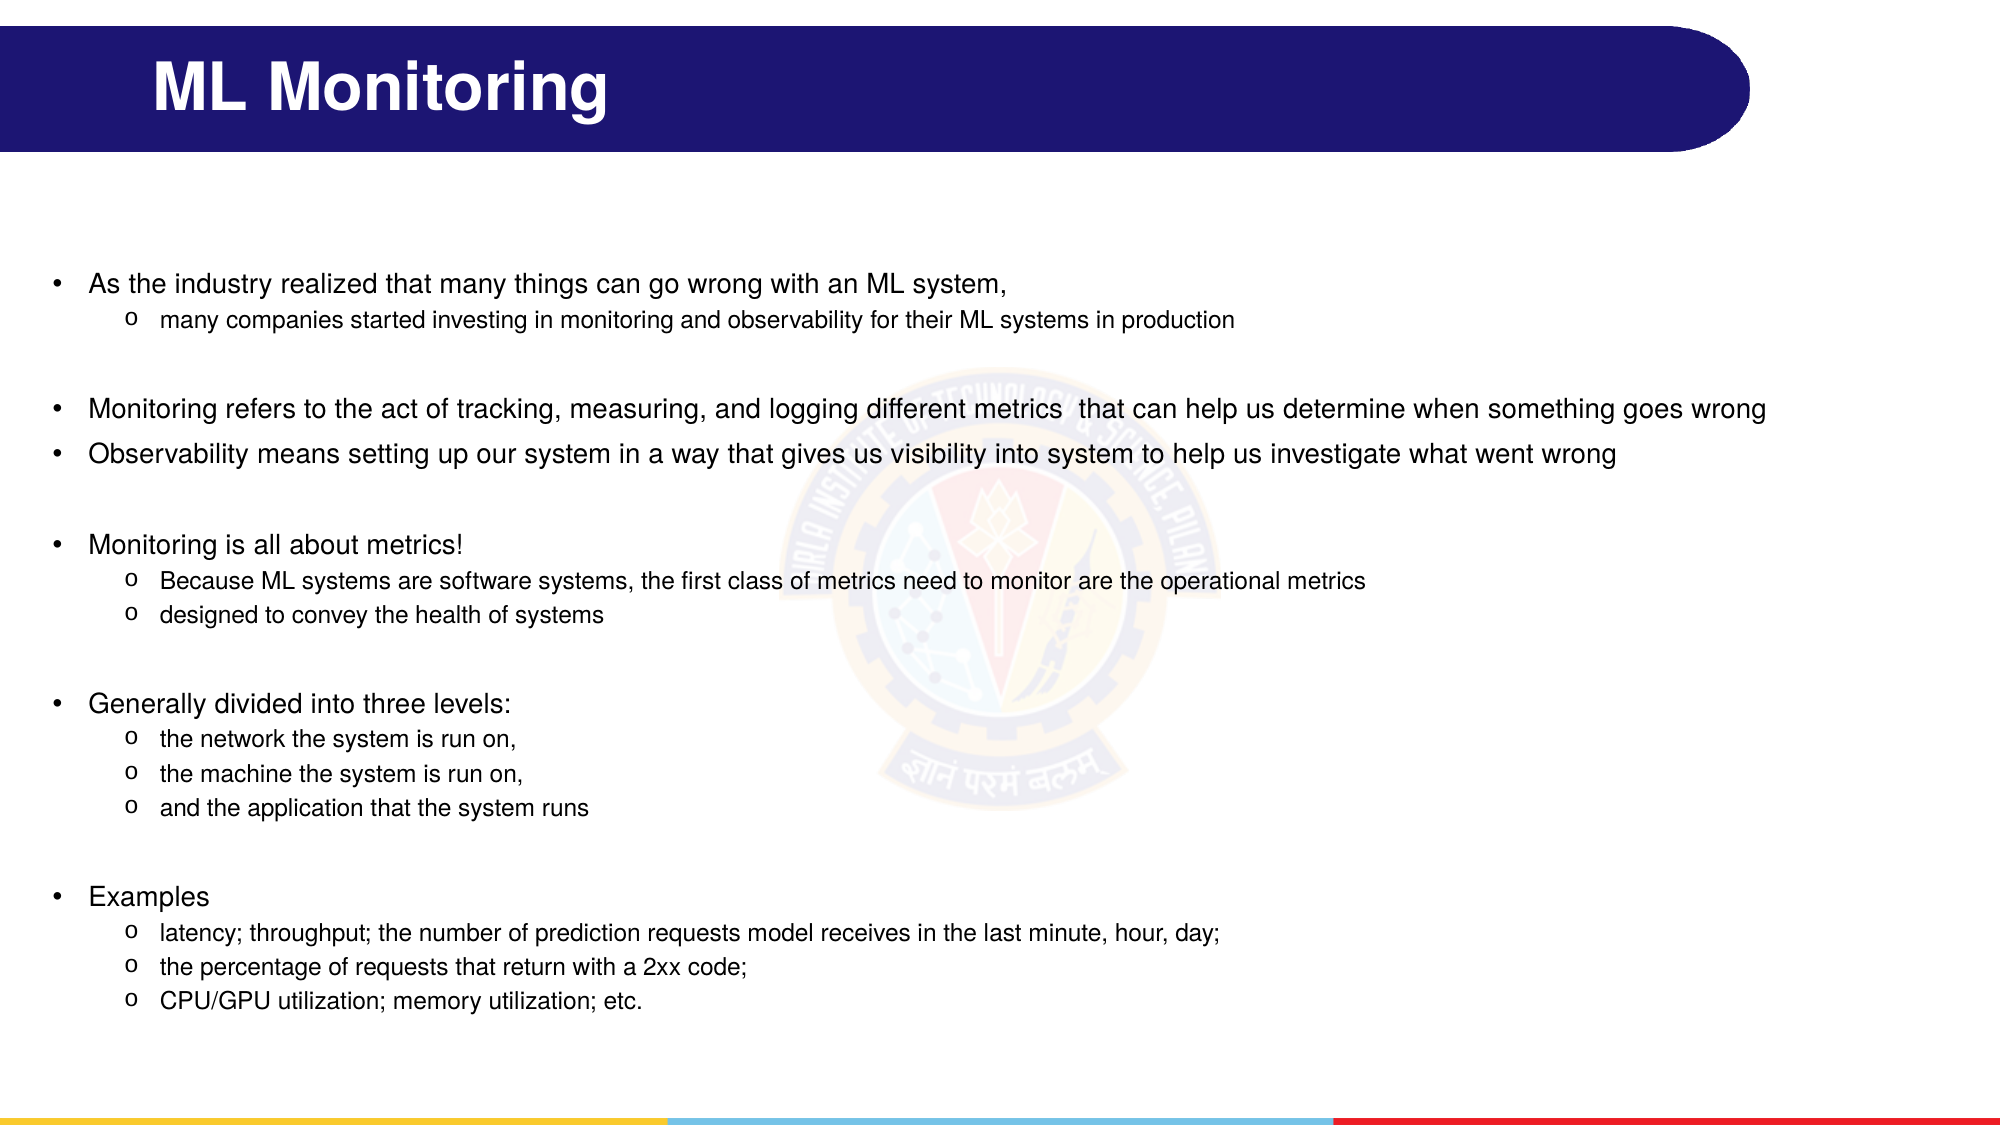

# ML Monitoring

As the industry realized that many things can go wrong with an ML system,
many companies started investing in monitoring and observability for their ML systems in production

Monitoring refers to the act of tracking, measuring, and logging different metrics  that can help us determine when something goes wrong
Observability means setting up our system in a way that gives us visibility into system to help us investigate what went wrong

Monitoring is all about metrics!
Because ML systems are software systems, the first class of metrics need to monitor are the operational metrics
designed to convey the health of systems

Generally divided into three levels:
the network the system is run on,
the machine the system is run on,
and the application that the system runs

Examples
latency; throughput; the number of prediction requests model receives in the last minute, hour, day;
the percentage of requests that return with a 2xx code;
CPU/GPU utilization; memory utilization; etc.